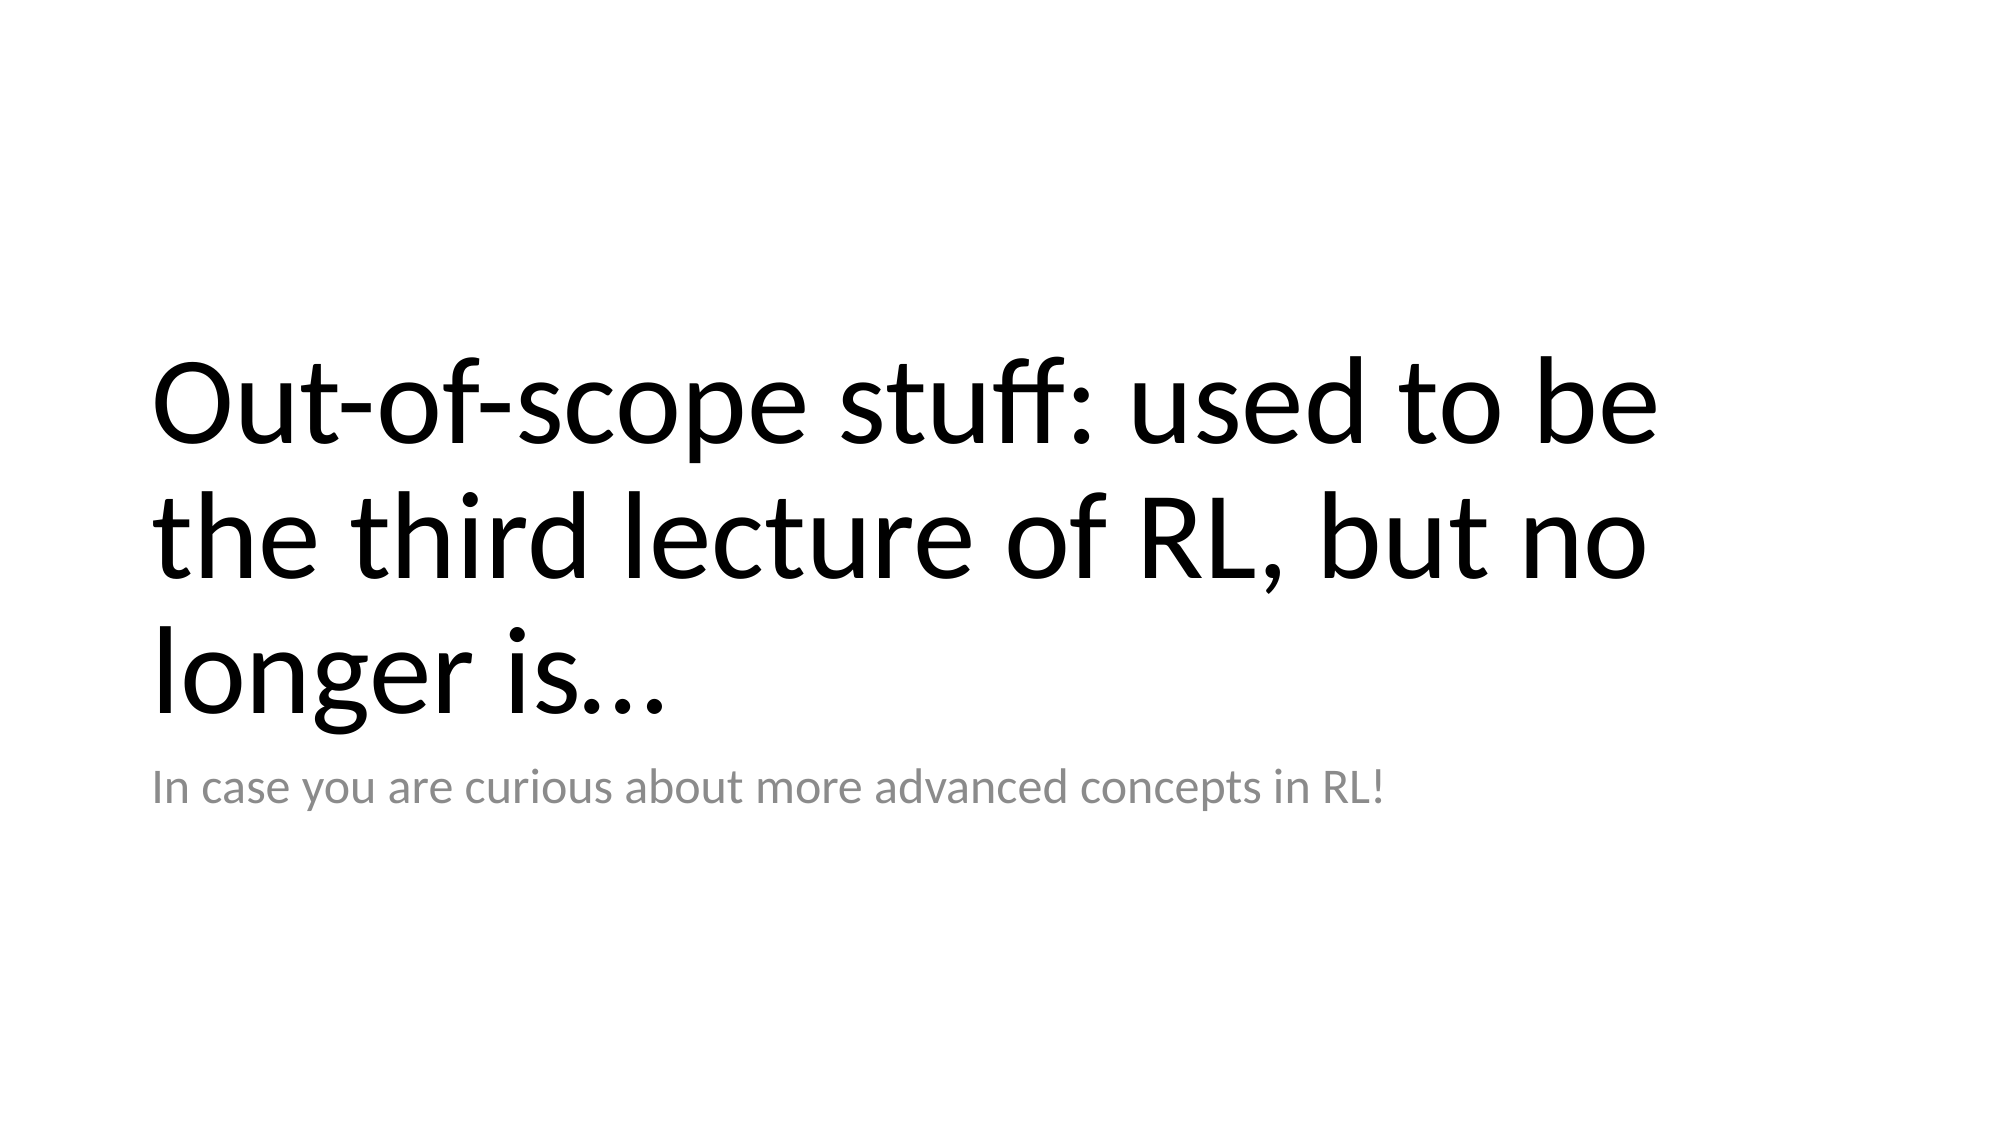

# Out-of-scope stuff: used to be the third lecture of RL, but no longer is…
In case you are curious about more advanced concepts in RL!